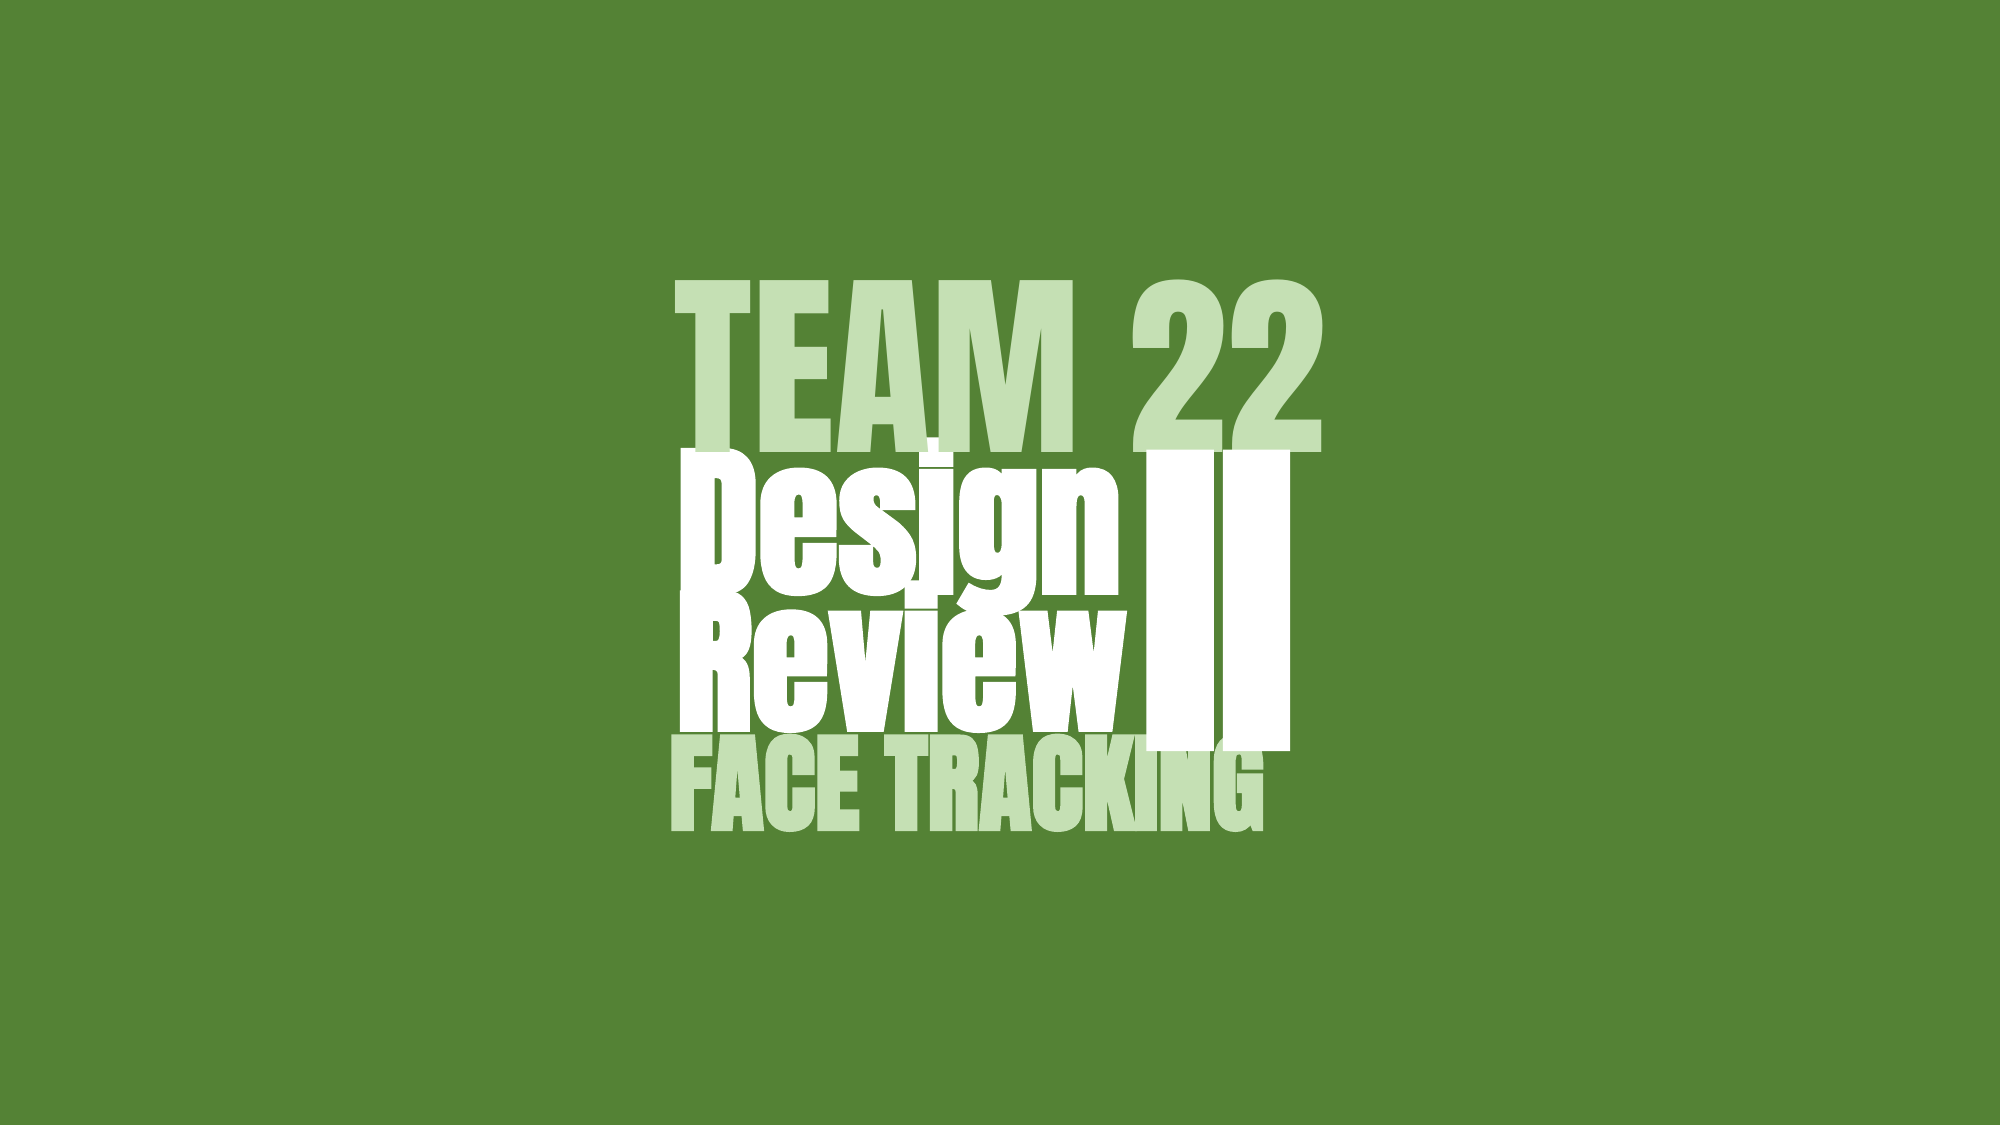

TEAM 22
II
Design
Review
FACE TRACKING